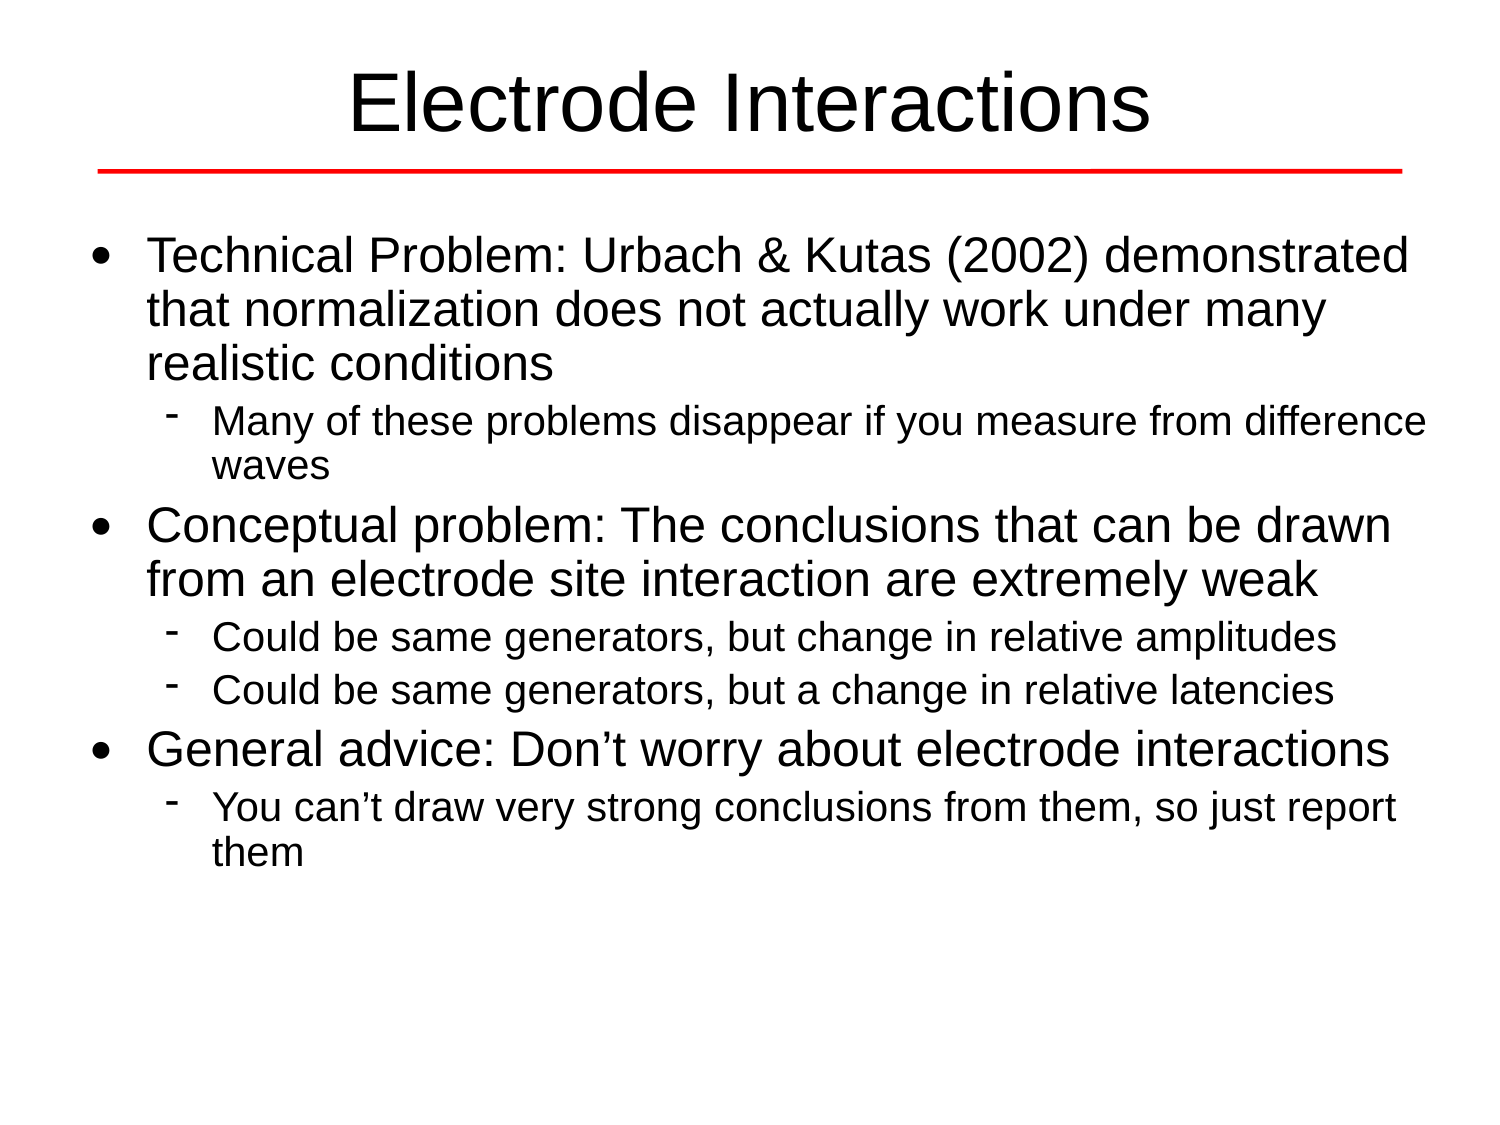

# Electrode Interactions
Technical Problem: Urbach & Kutas (2002) demonstrated that normalization does not actually work under many realistic conditions
Many of these problems disappear if you measure from difference waves
Conceptual problem: The conclusions that can be drawn from an electrode site interaction are extremely weak
Could be same generators, but change in relative amplitudes
Could be same generators, but a change in relative latencies
General advice: Don’t worry about electrode interactions
You can’t draw very strong conclusions from them, so just report them